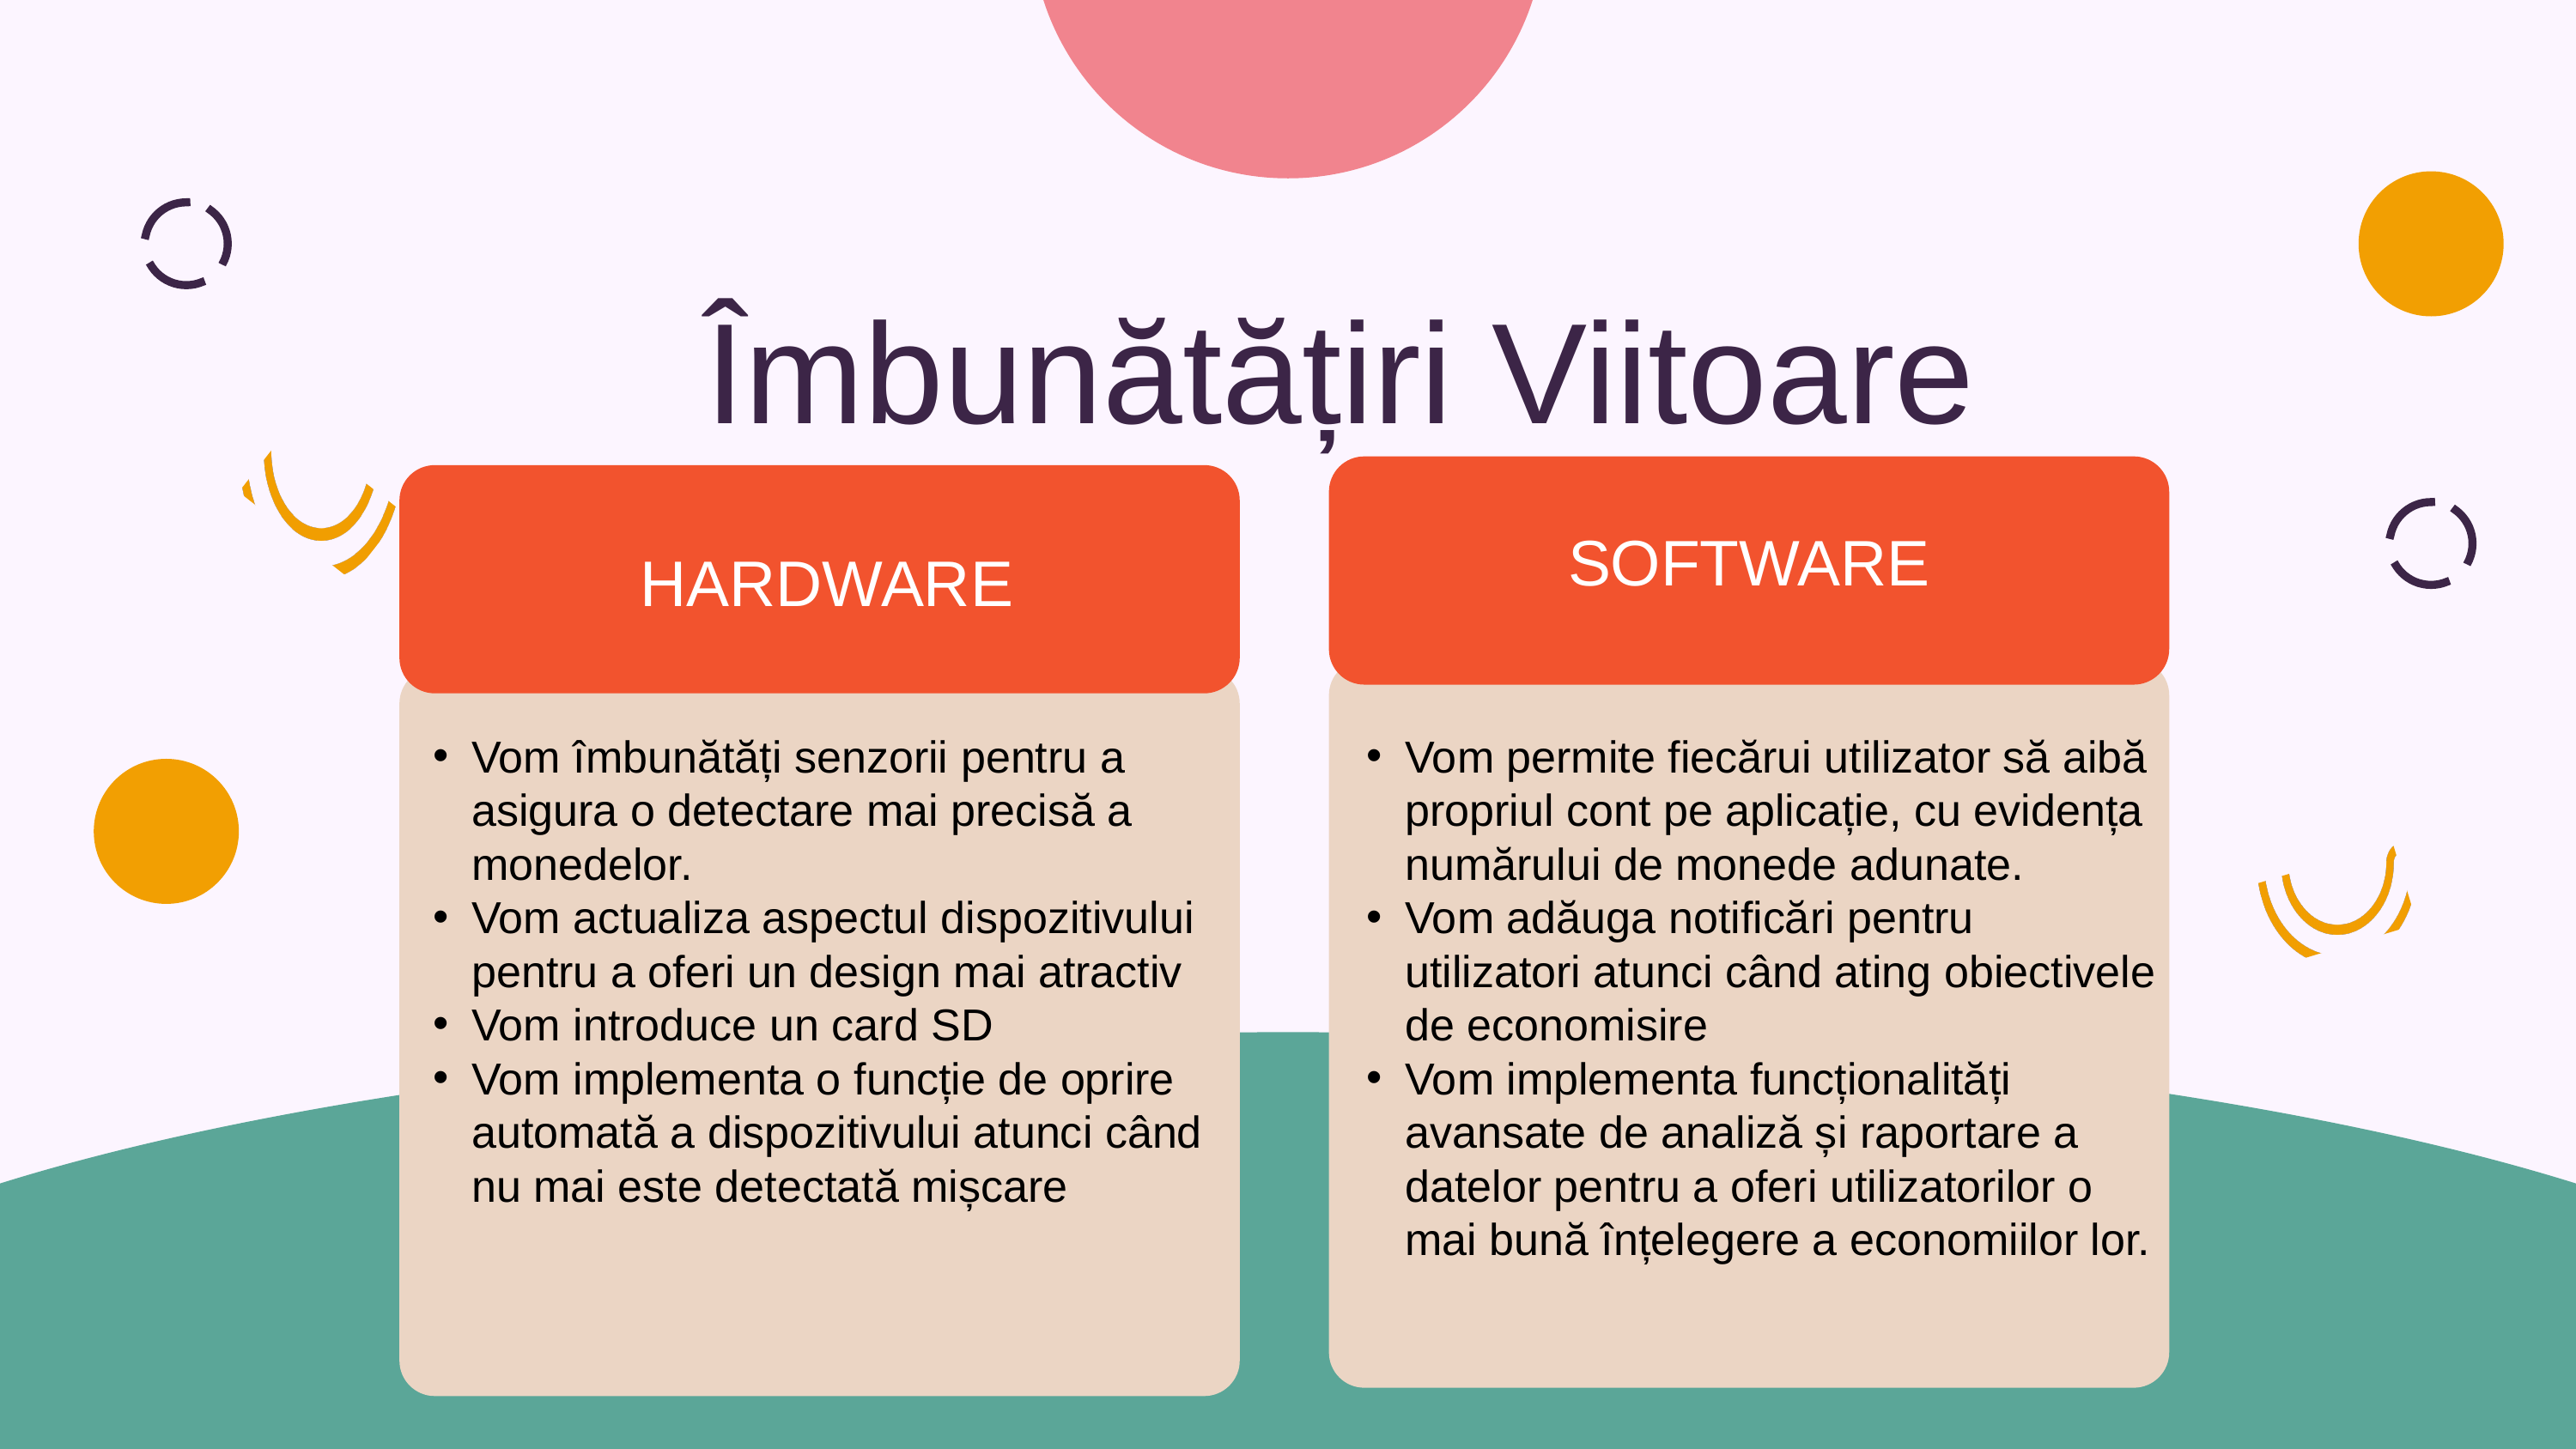

Îmbunătățiri Viitoare

SOFTWARE
HARDWARE

Vom îmbunătăți senzorii pentru a asigura o detectare mai precisă a monedelor.
Vom actualiza aspectul dispozitivului pentru a oferi un design mai atractiv
Vom introduce un card SD
Vom implementa o funcție de oprire automată a dispozitivului atunci când nu mai este detectată mișcare
Vom permite fiecărui utilizator să aibă propriul cont pe aplicație, cu evidența numărului de monede adunate.
Vom adăuga notificări pentru utilizatori atunci când ating obiectivele de economisire
Vom implementa funcționalități avansate de analiză și raportare a datelor pentru a oferi utilizatorilor o mai bună înțelegere a economiilor lor.